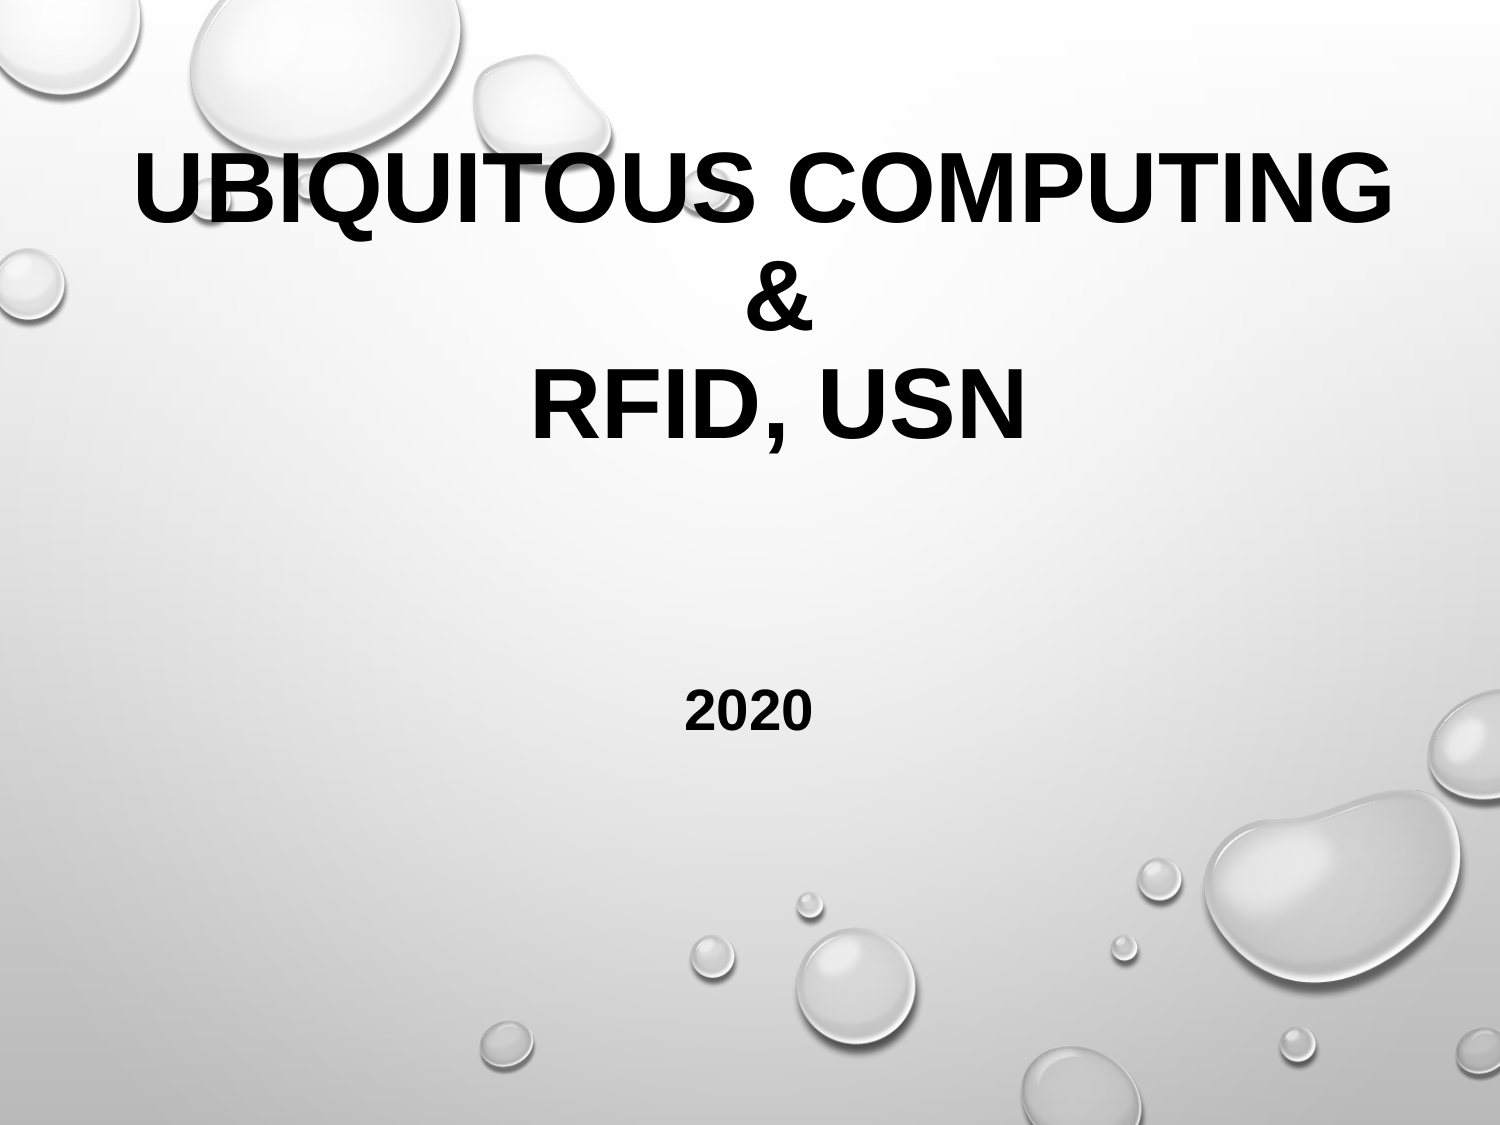

# Ubiquitous Computing  & RFID, USN
2020